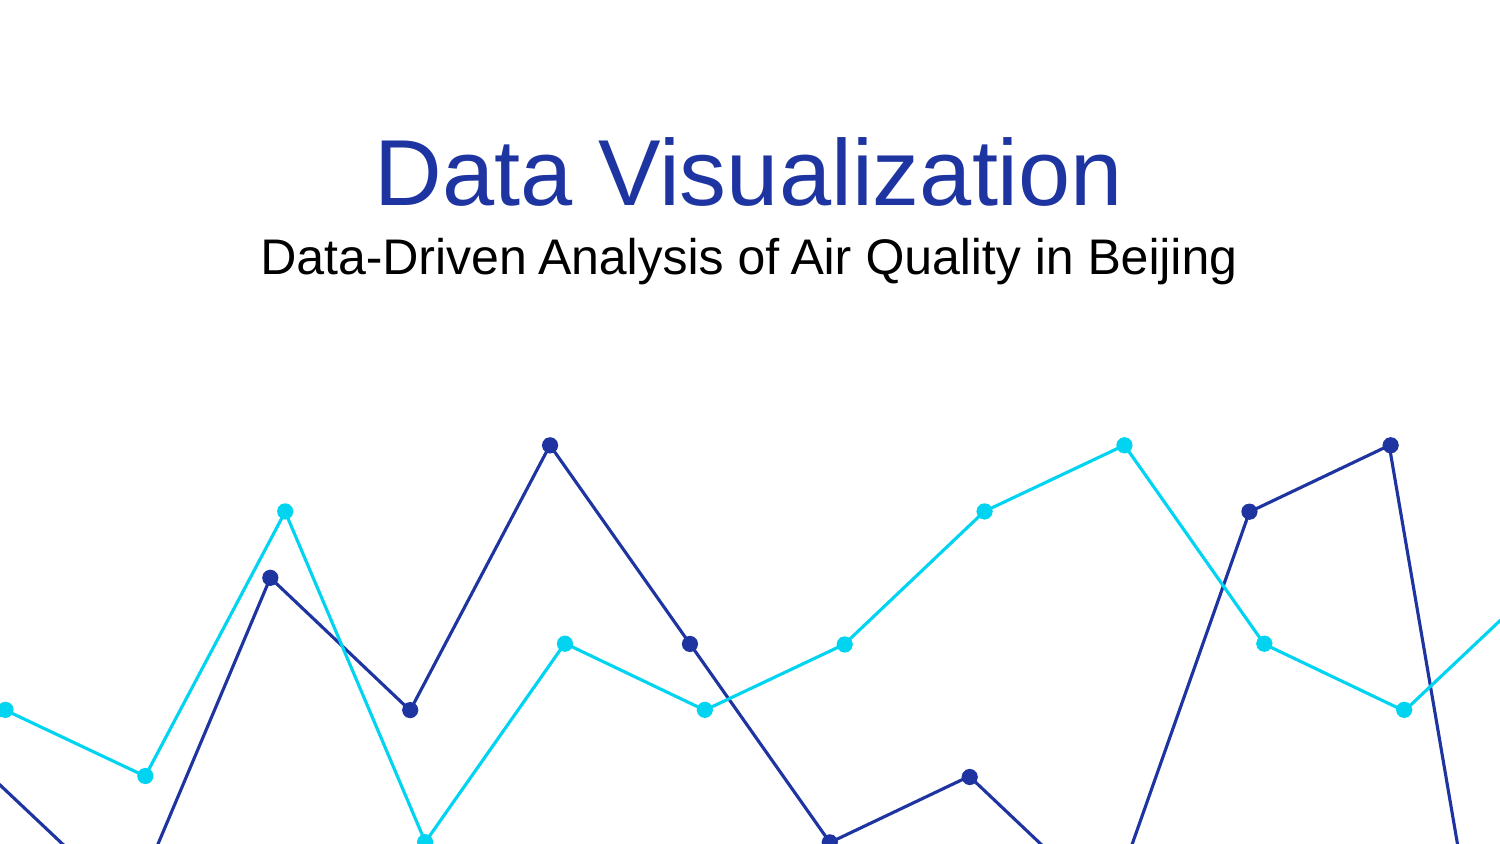

# Data Visualization Data-Driven Analysis of Air Quality in Beijing